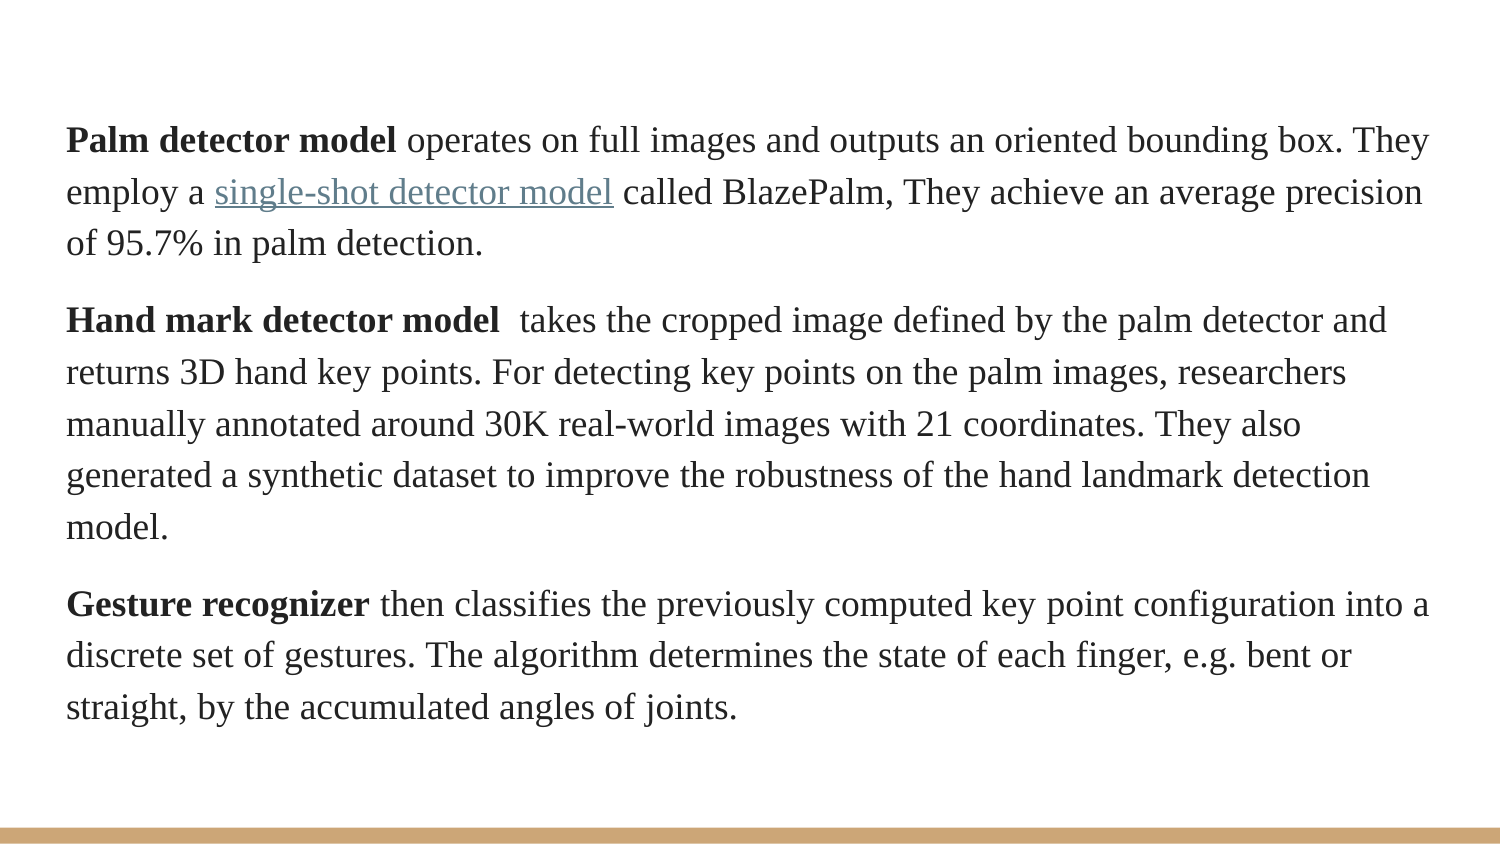

Palm detector model operates on full images and outputs an oriented bounding box. They employ a single-shot detector model called BlazePalm, They achieve an average precision of 95.7% in palm detection.
Hand mark detector model  takes the cropped image defined by the palm detector and returns 3D hand key points. For detecting key points on the palm images, researchers manually annotated around 30K real-world images with 21 coordinates. They also generated a synthetic dataset to improve the robustness of the hand landmark detection model.
Gesture recognizer then classifies the previously computed key point configuration into a discrete set of gestures. The algorithm determines the state of each finger, e.g. bent or straight, by the accumulated angles of joints.